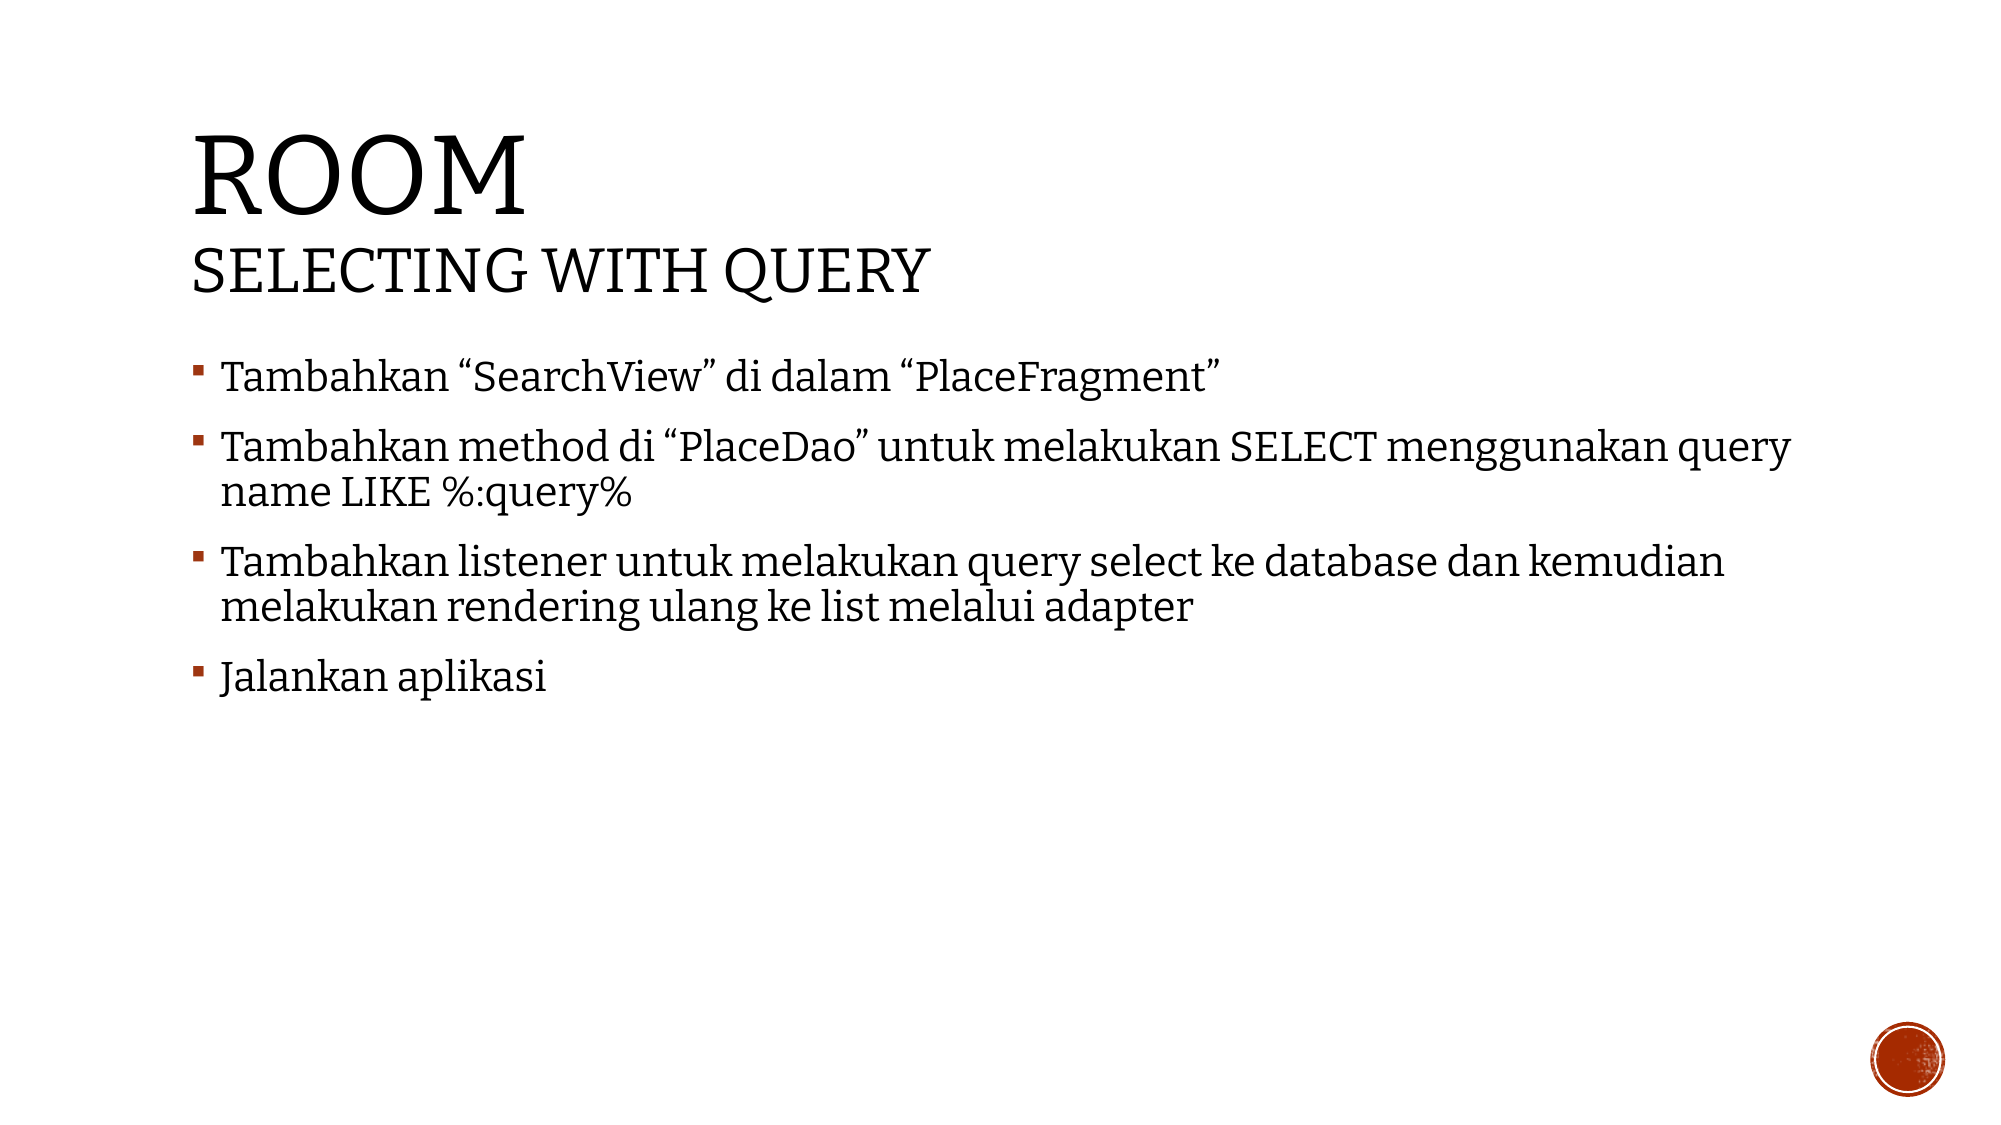

# Room Selecting with Query
Tambahkan “SearchView” di dalam “PlaceFragment”
Tambahkan method di “PlaceDao” untuk melakukan SELECT menggunakan query name LIKE %:query%
Tambahkan listener untuk melakukan query select ke database dan kemudian melakukan rendering ulang ke list melalui adapter
Jalankan aplikasi